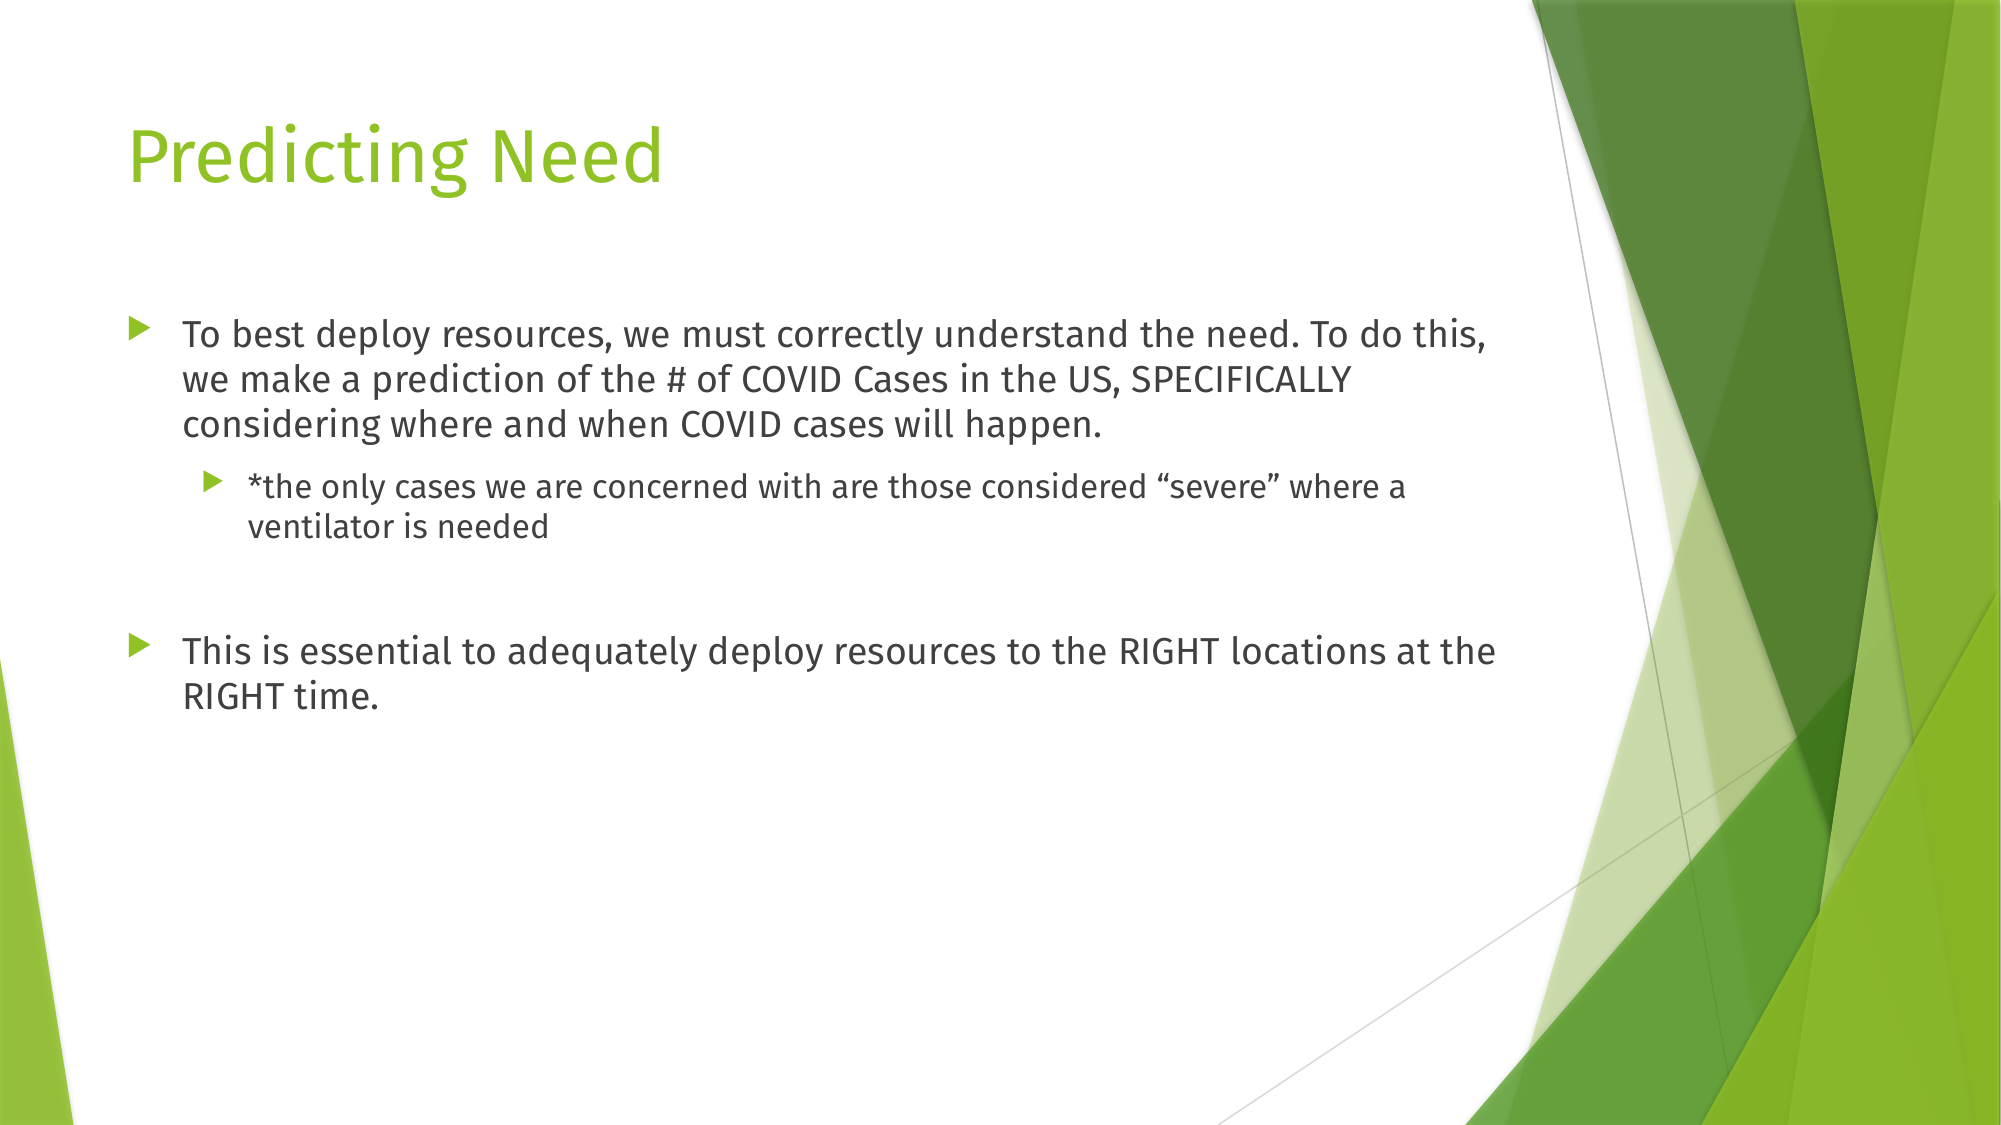

# Predicting Need
To best deploy resources, we must correctly understand the need. To do this, we make a prediction of the # of COVID Cases in the US, SPECIFICALLY considering where and when COVID cases will happen.
*the only cases we are concerned with are those considered “severe” where a ventilator is needed

This is essential to adequately deploy resources to the RIGHT locations at the RIGHT time.